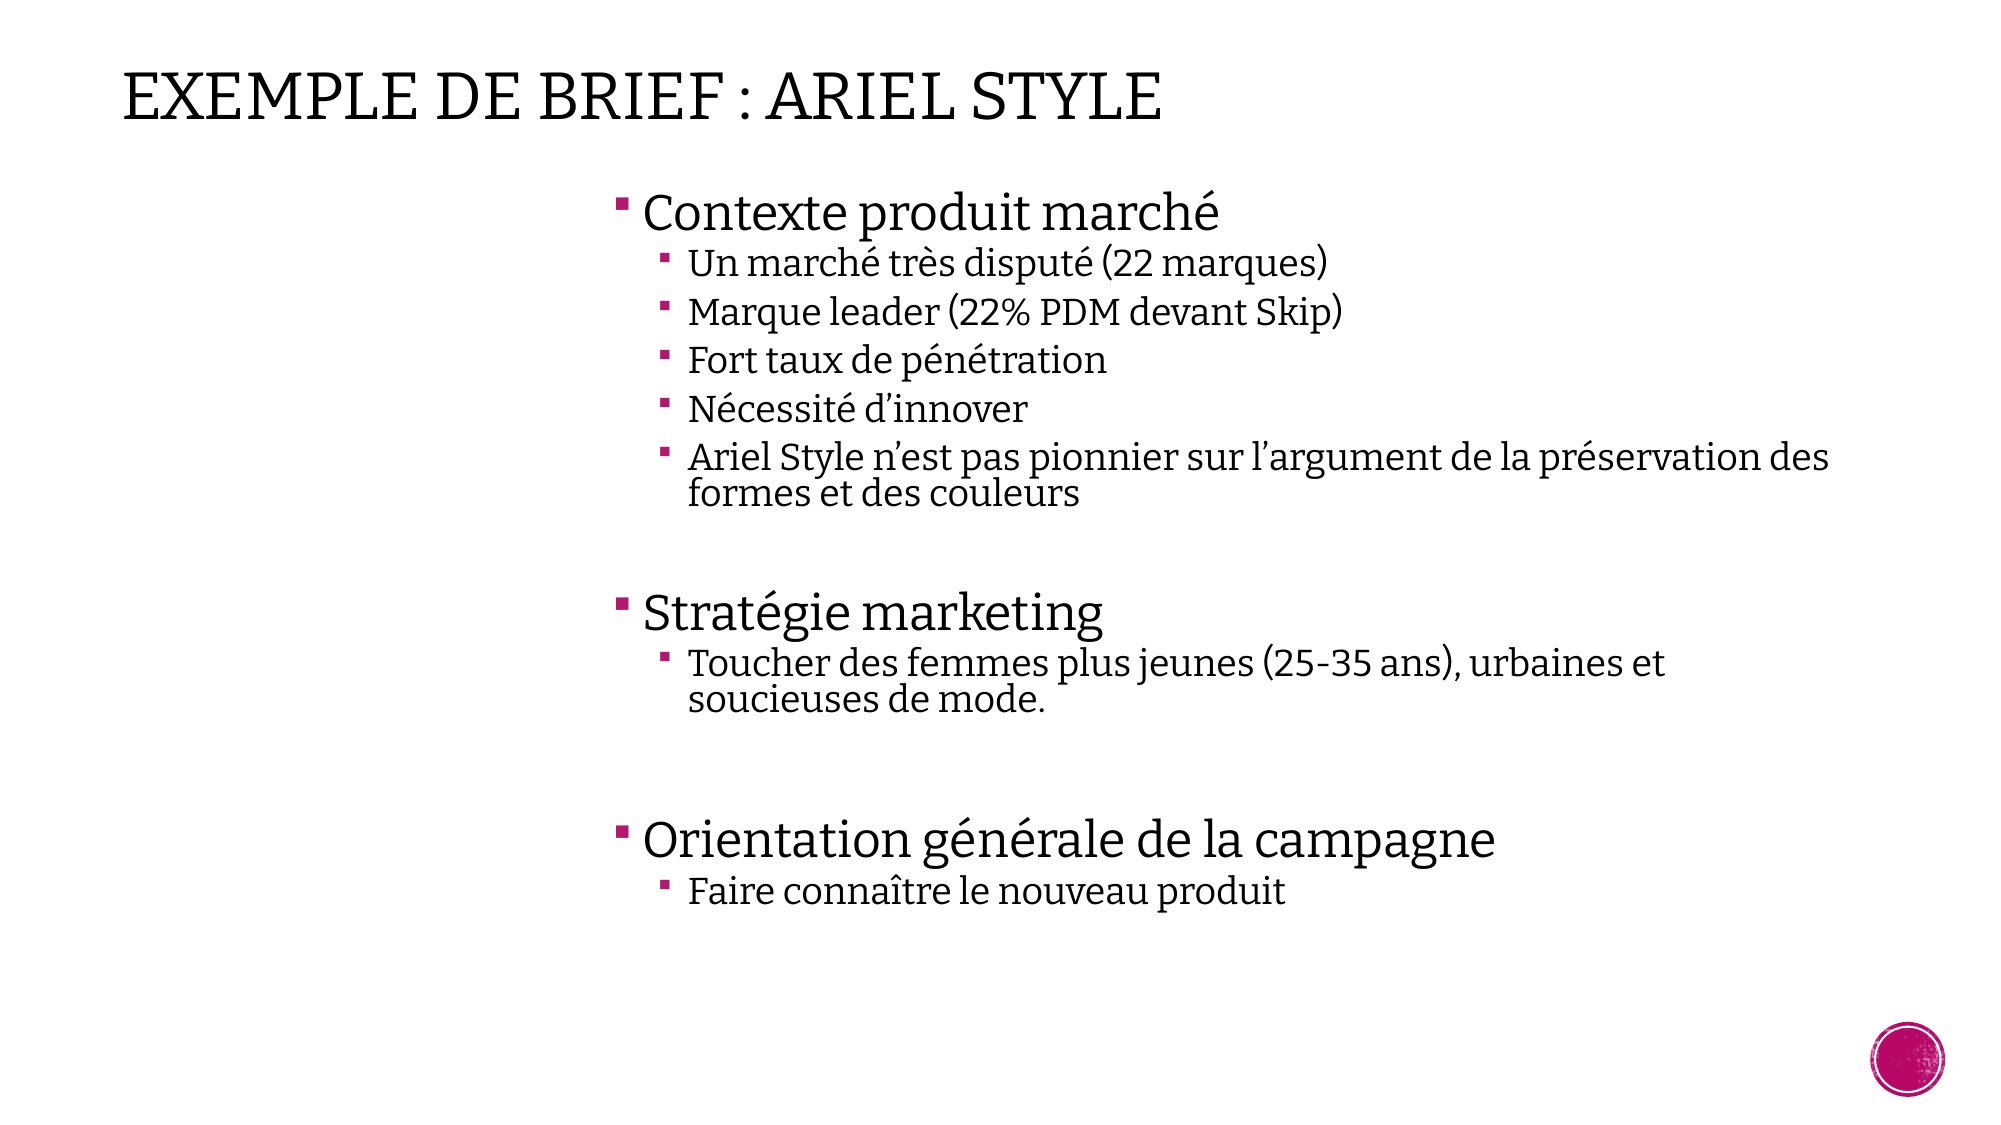

# Exemple de Brief : Ariel Style
Contexte produit marché
Un marché très disputé (22 marques)
Marque leader (22% PDM devant Skip)
Fort taux de pénétration
Nécessité d’innover
Ariel Style n’est pas pionnier sur l’argument de la préservation des formes et des couleurs

Stratégie marketing
Toucher des femmes plus jeunes (25-35 ans), urbaines et soucieuses de mode.

Orientation générale de la campagne
Faire connaître le nouveau produit